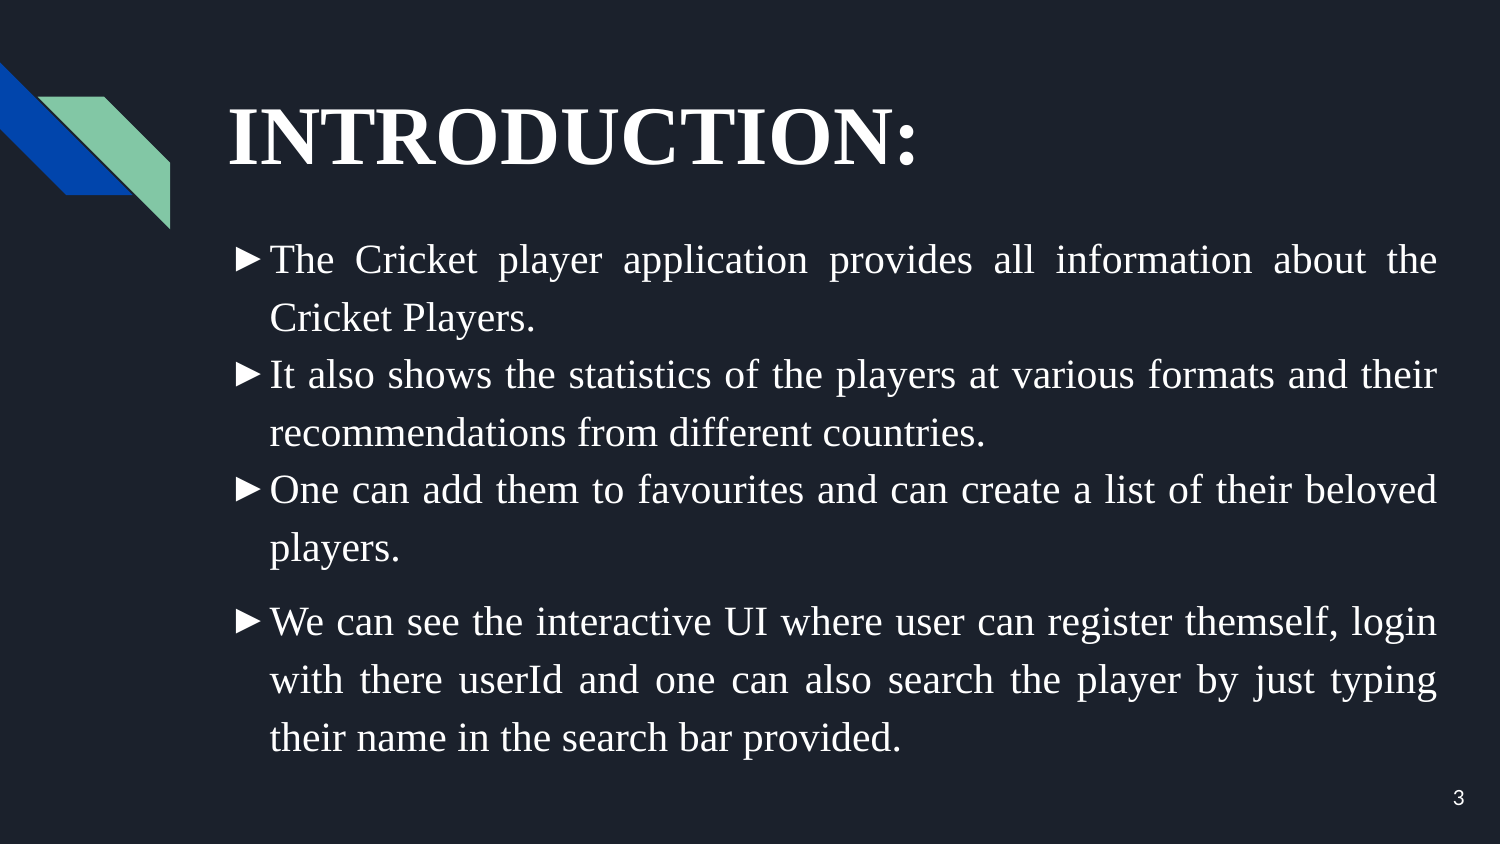

# INTRODUCTION:
The Cricket player application provides all information about the Cricket Players.
It also shows the statistics of the players at various formats and their recommendations from different countries.
One can add them to favourites and can create a list of their beloved players.
We can see the interactive UI where user can register themself, login with there userId and one can also search the player by just typing their name in the search bar provided.
3